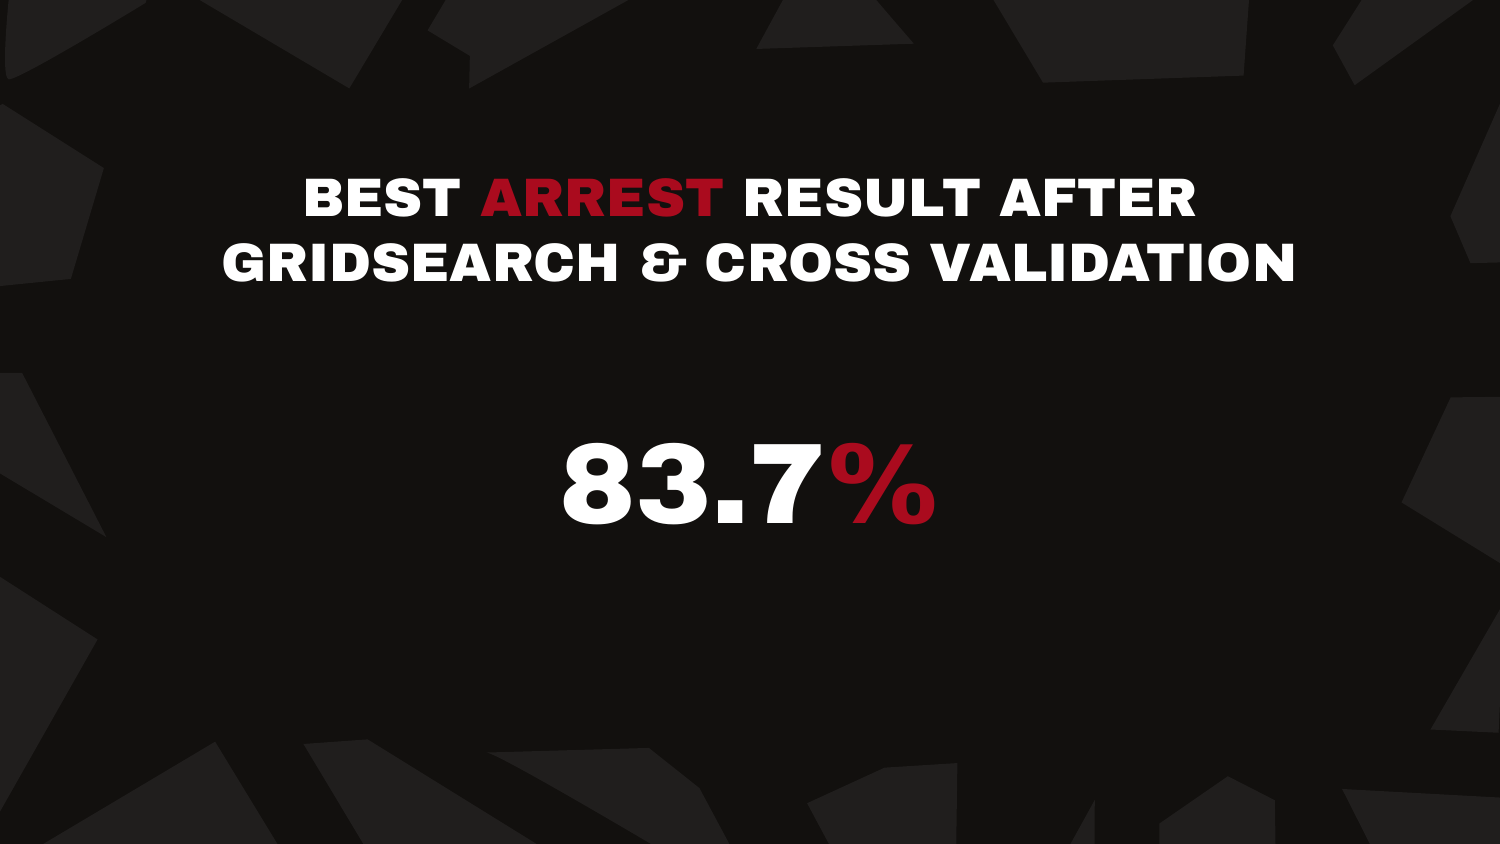

BEST ARREST RESULT AFTER
GRIDSEARCH & CROSS VALIDATION
# 83.7%